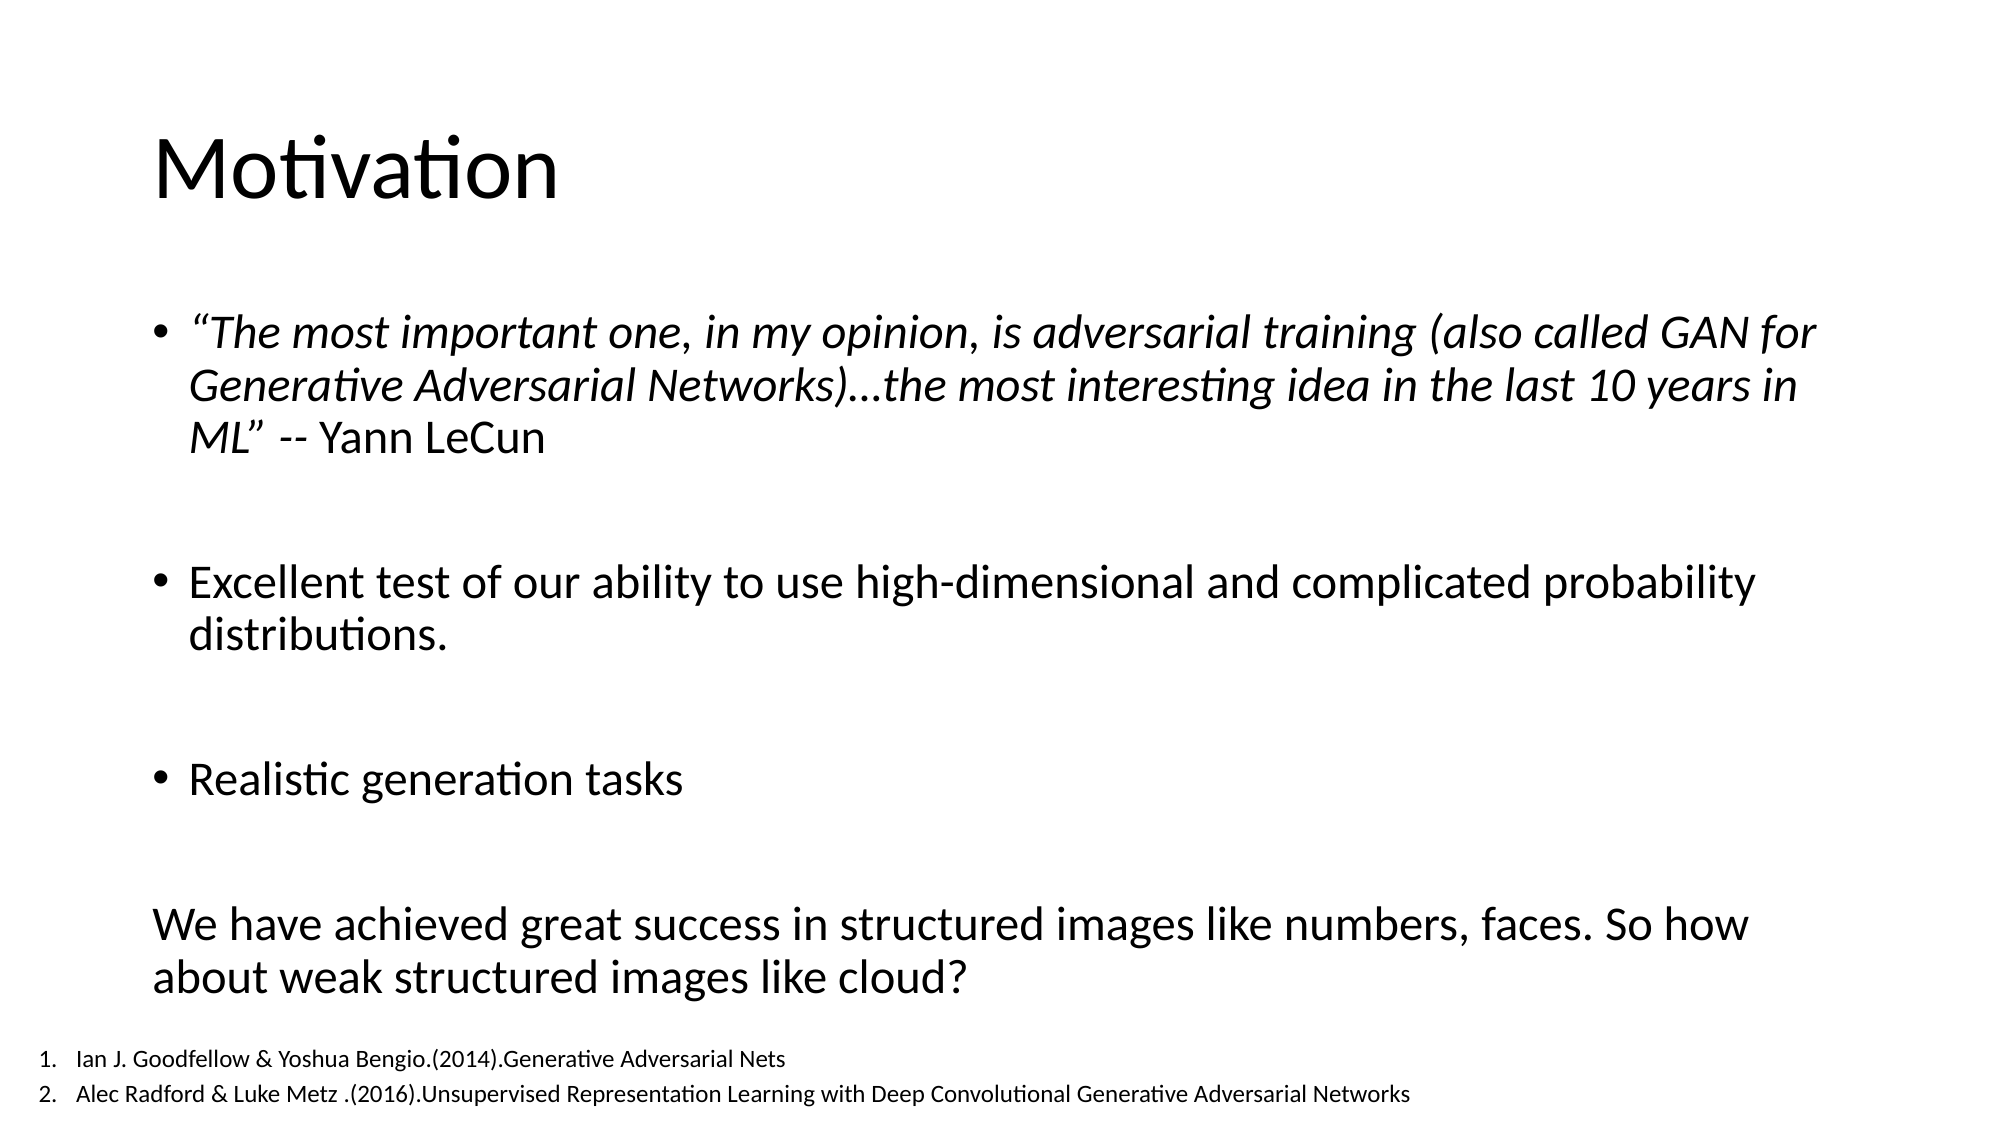

# Motivation
“The most important one, in my opinion, is adversarial training (also called GAN for Generative Adversarial Networks)…the most interesting idea in the last 10 years in ML” -- Yann LeCun

Excellent test of our ability to use high-dimensional and complicated probability distributions.

Realistic generation tasks

We have achieved great success in structured images like numbers, faces. So how about weak structured images like cloud?

Ian J. Goodfellow & Yoshua Bengio.(2014).Generative Adversarial Nets
Alec Radford & Luke Metz .(2016).Unsupervised Representation Learning with Deep Convolutional Generative Adversarial Networks